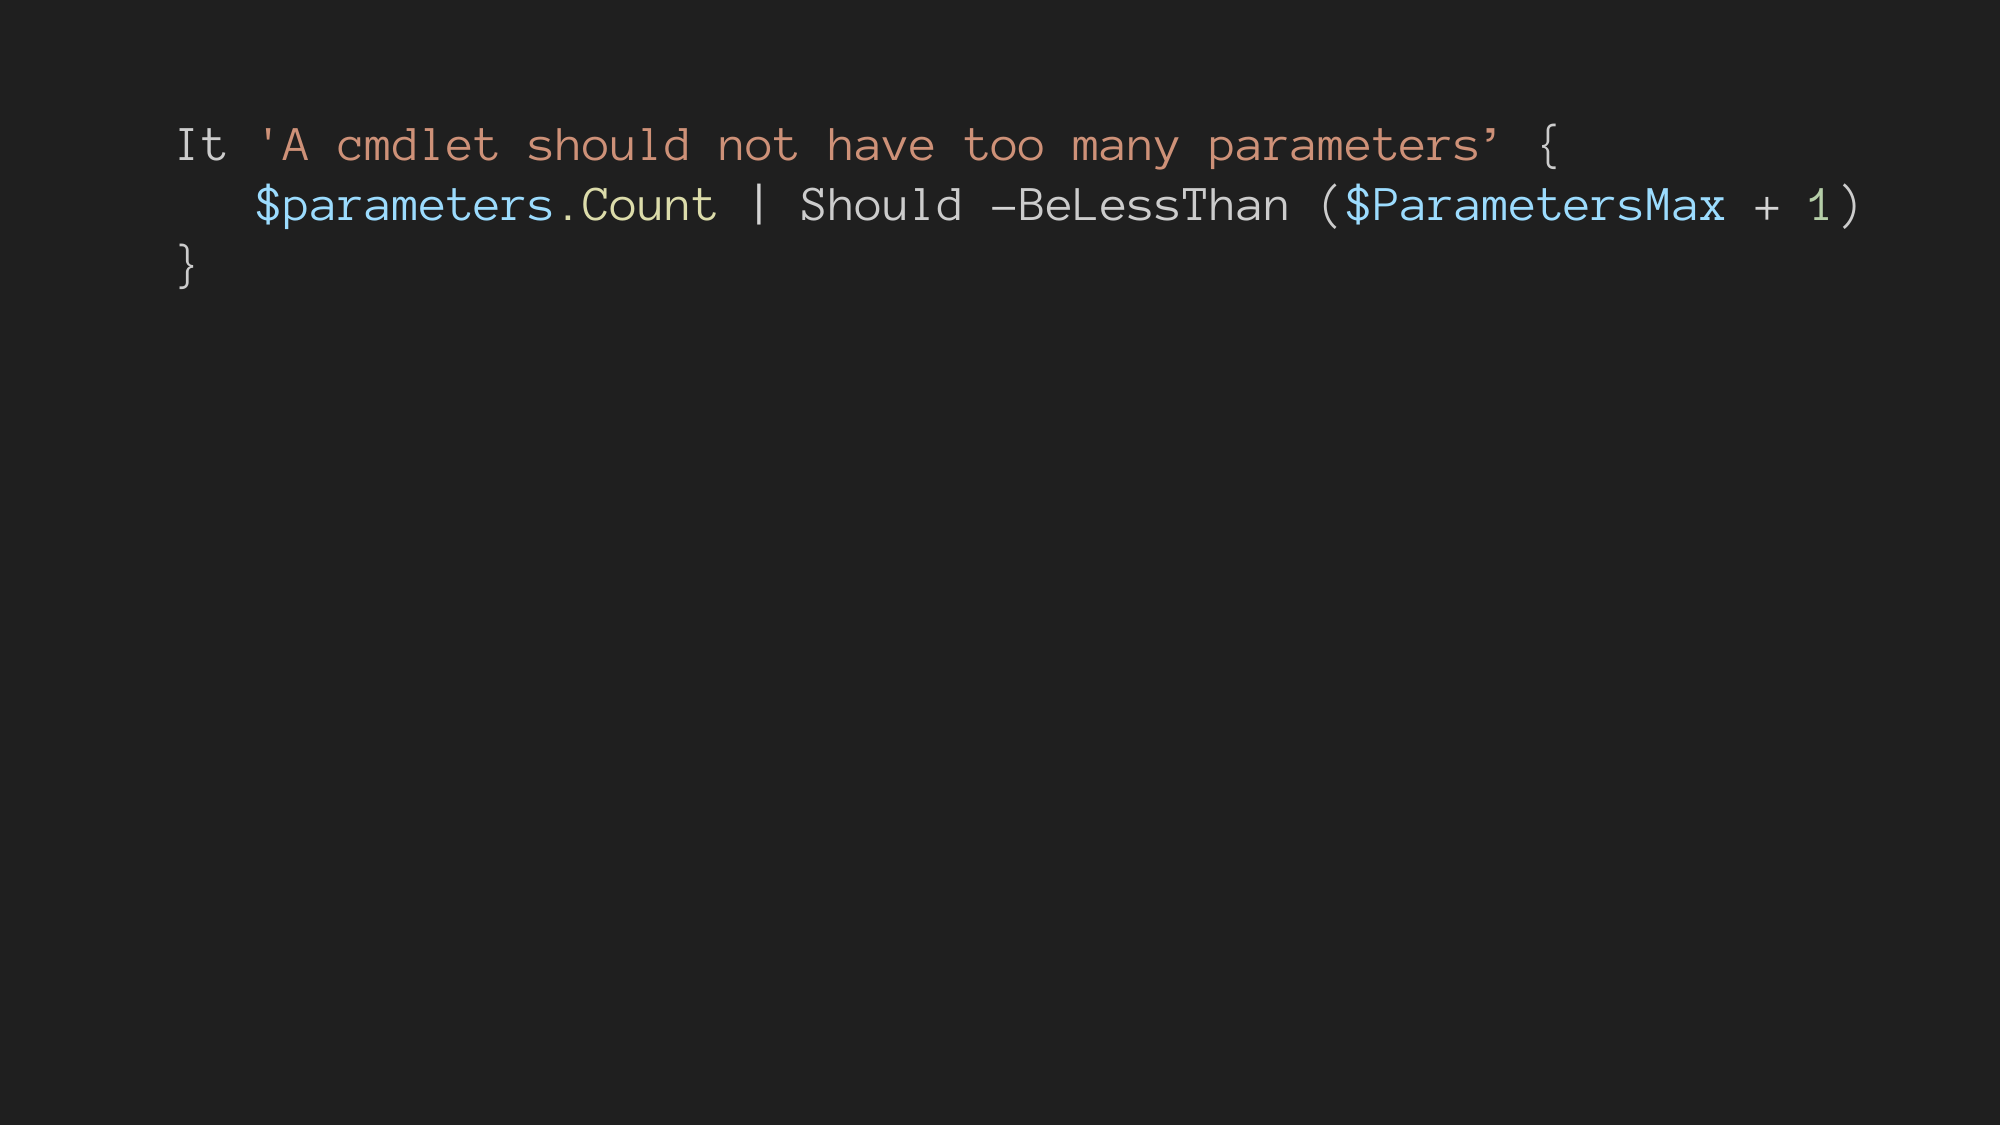

It 'A cmdlet should not have too many parameters’ {
   $parameters.Count | Should -BeLessThan ($ParametersMax + 1)
}